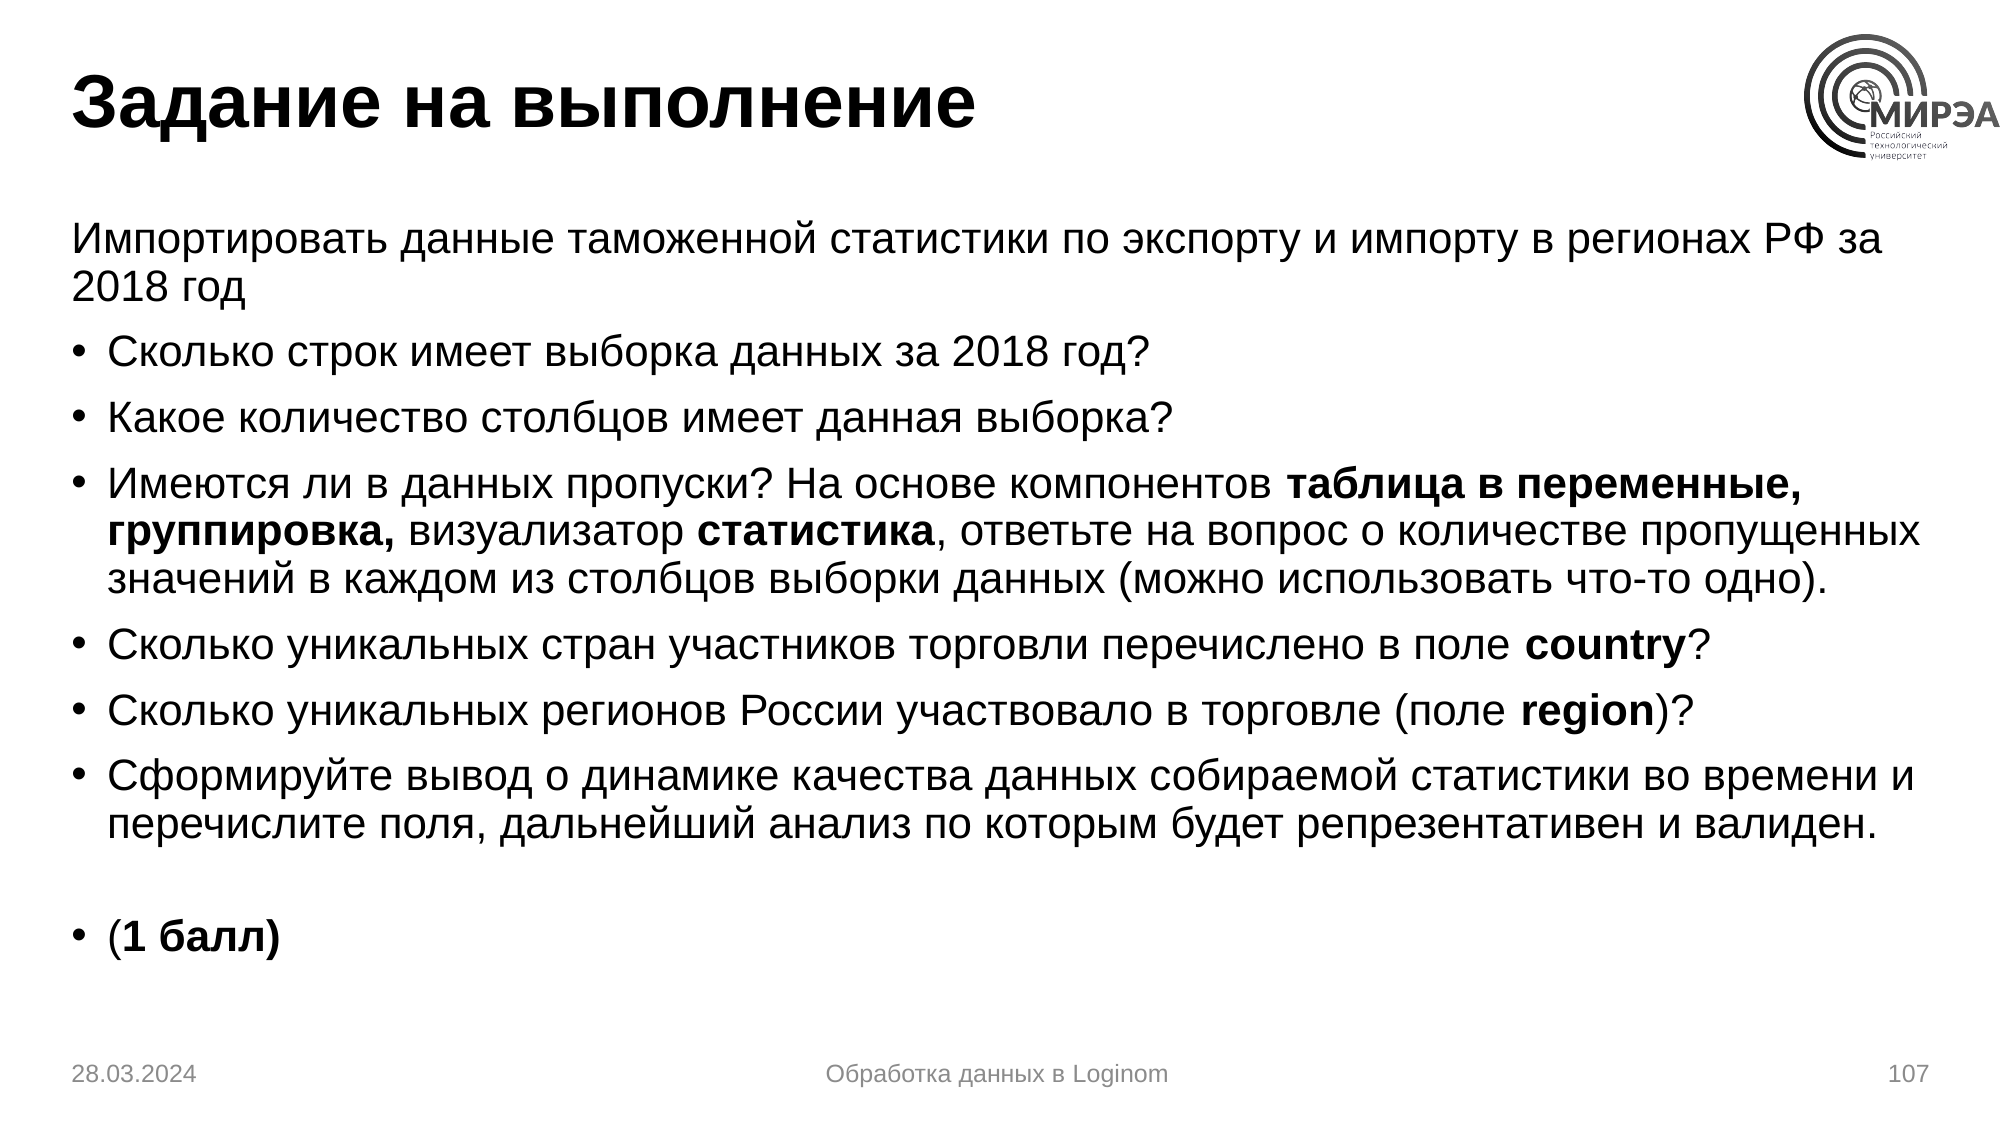

# Задание на выполнение
Импортировать данные таможенной статистики по экспорту и импорту в регионах РФ за 2018 год
Сколько строк имеет выборка данных за 2018 год?
Какое количество столбцов имеет данная выборка?
Имеются ли в данных пропуски? На основе компонентов таблица в переменные, группировка, визуализатор статистика, ответьте на вопрос о количестве пропущенных значений в каждом из столбцов выборки данных (можно использовать что-то одно).
Сколько уникальных стран участников торговли перечислено в поле country?
Сколько уникальных регионов России участвовало в торговле (поле region)?
Сформируйте вывод о динамике качества данных собираемой статистики во времени и перечислите поля, дальнейший анализ по которым будет репрезентативен и валиден.
(1 балл)
28.03.2024
107
Обработка данных в Loginom